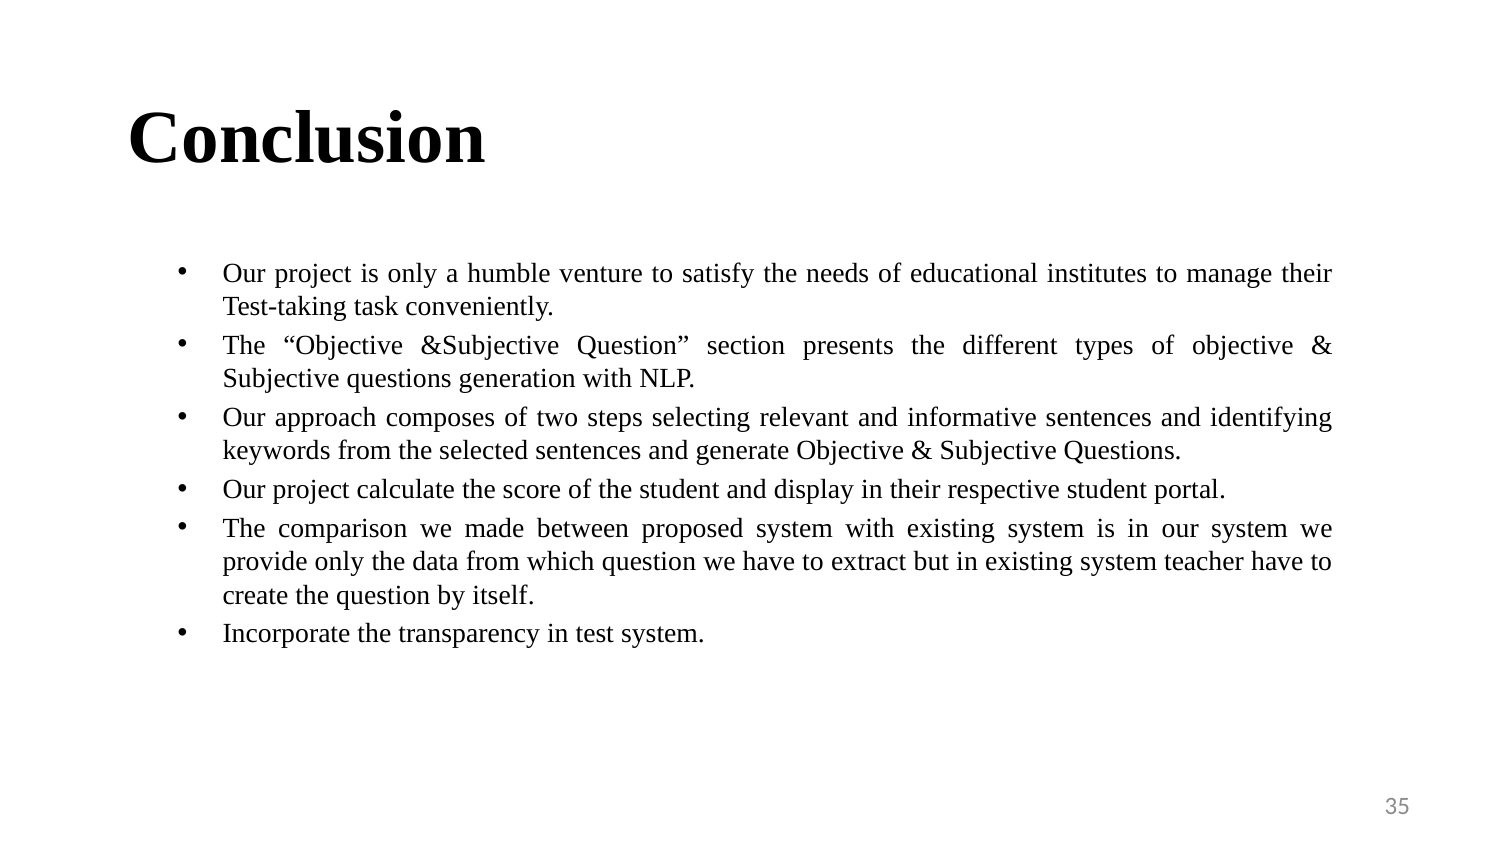

# Conclusion
Our project is only a humble venture to satisfy the needs of educational institutes to manage their Test-taking task conveniently.
The “Objective &Subjective Question” section presents the different types of objective & Subjective questions generation with NLP.
Our approach composes of two steps selecting relevant and informative sentences and identifying keywords from the selected sentences and generate Objective & Subjective Questions.
Our project calculate the score of the student and display in their respective student portal.
The comparison we made between proposed system with existing system is in our system we provide only the data from which question we have to extract but in existing system teacher have to create the question by itself.
Incorporate the transparency in test system.
35